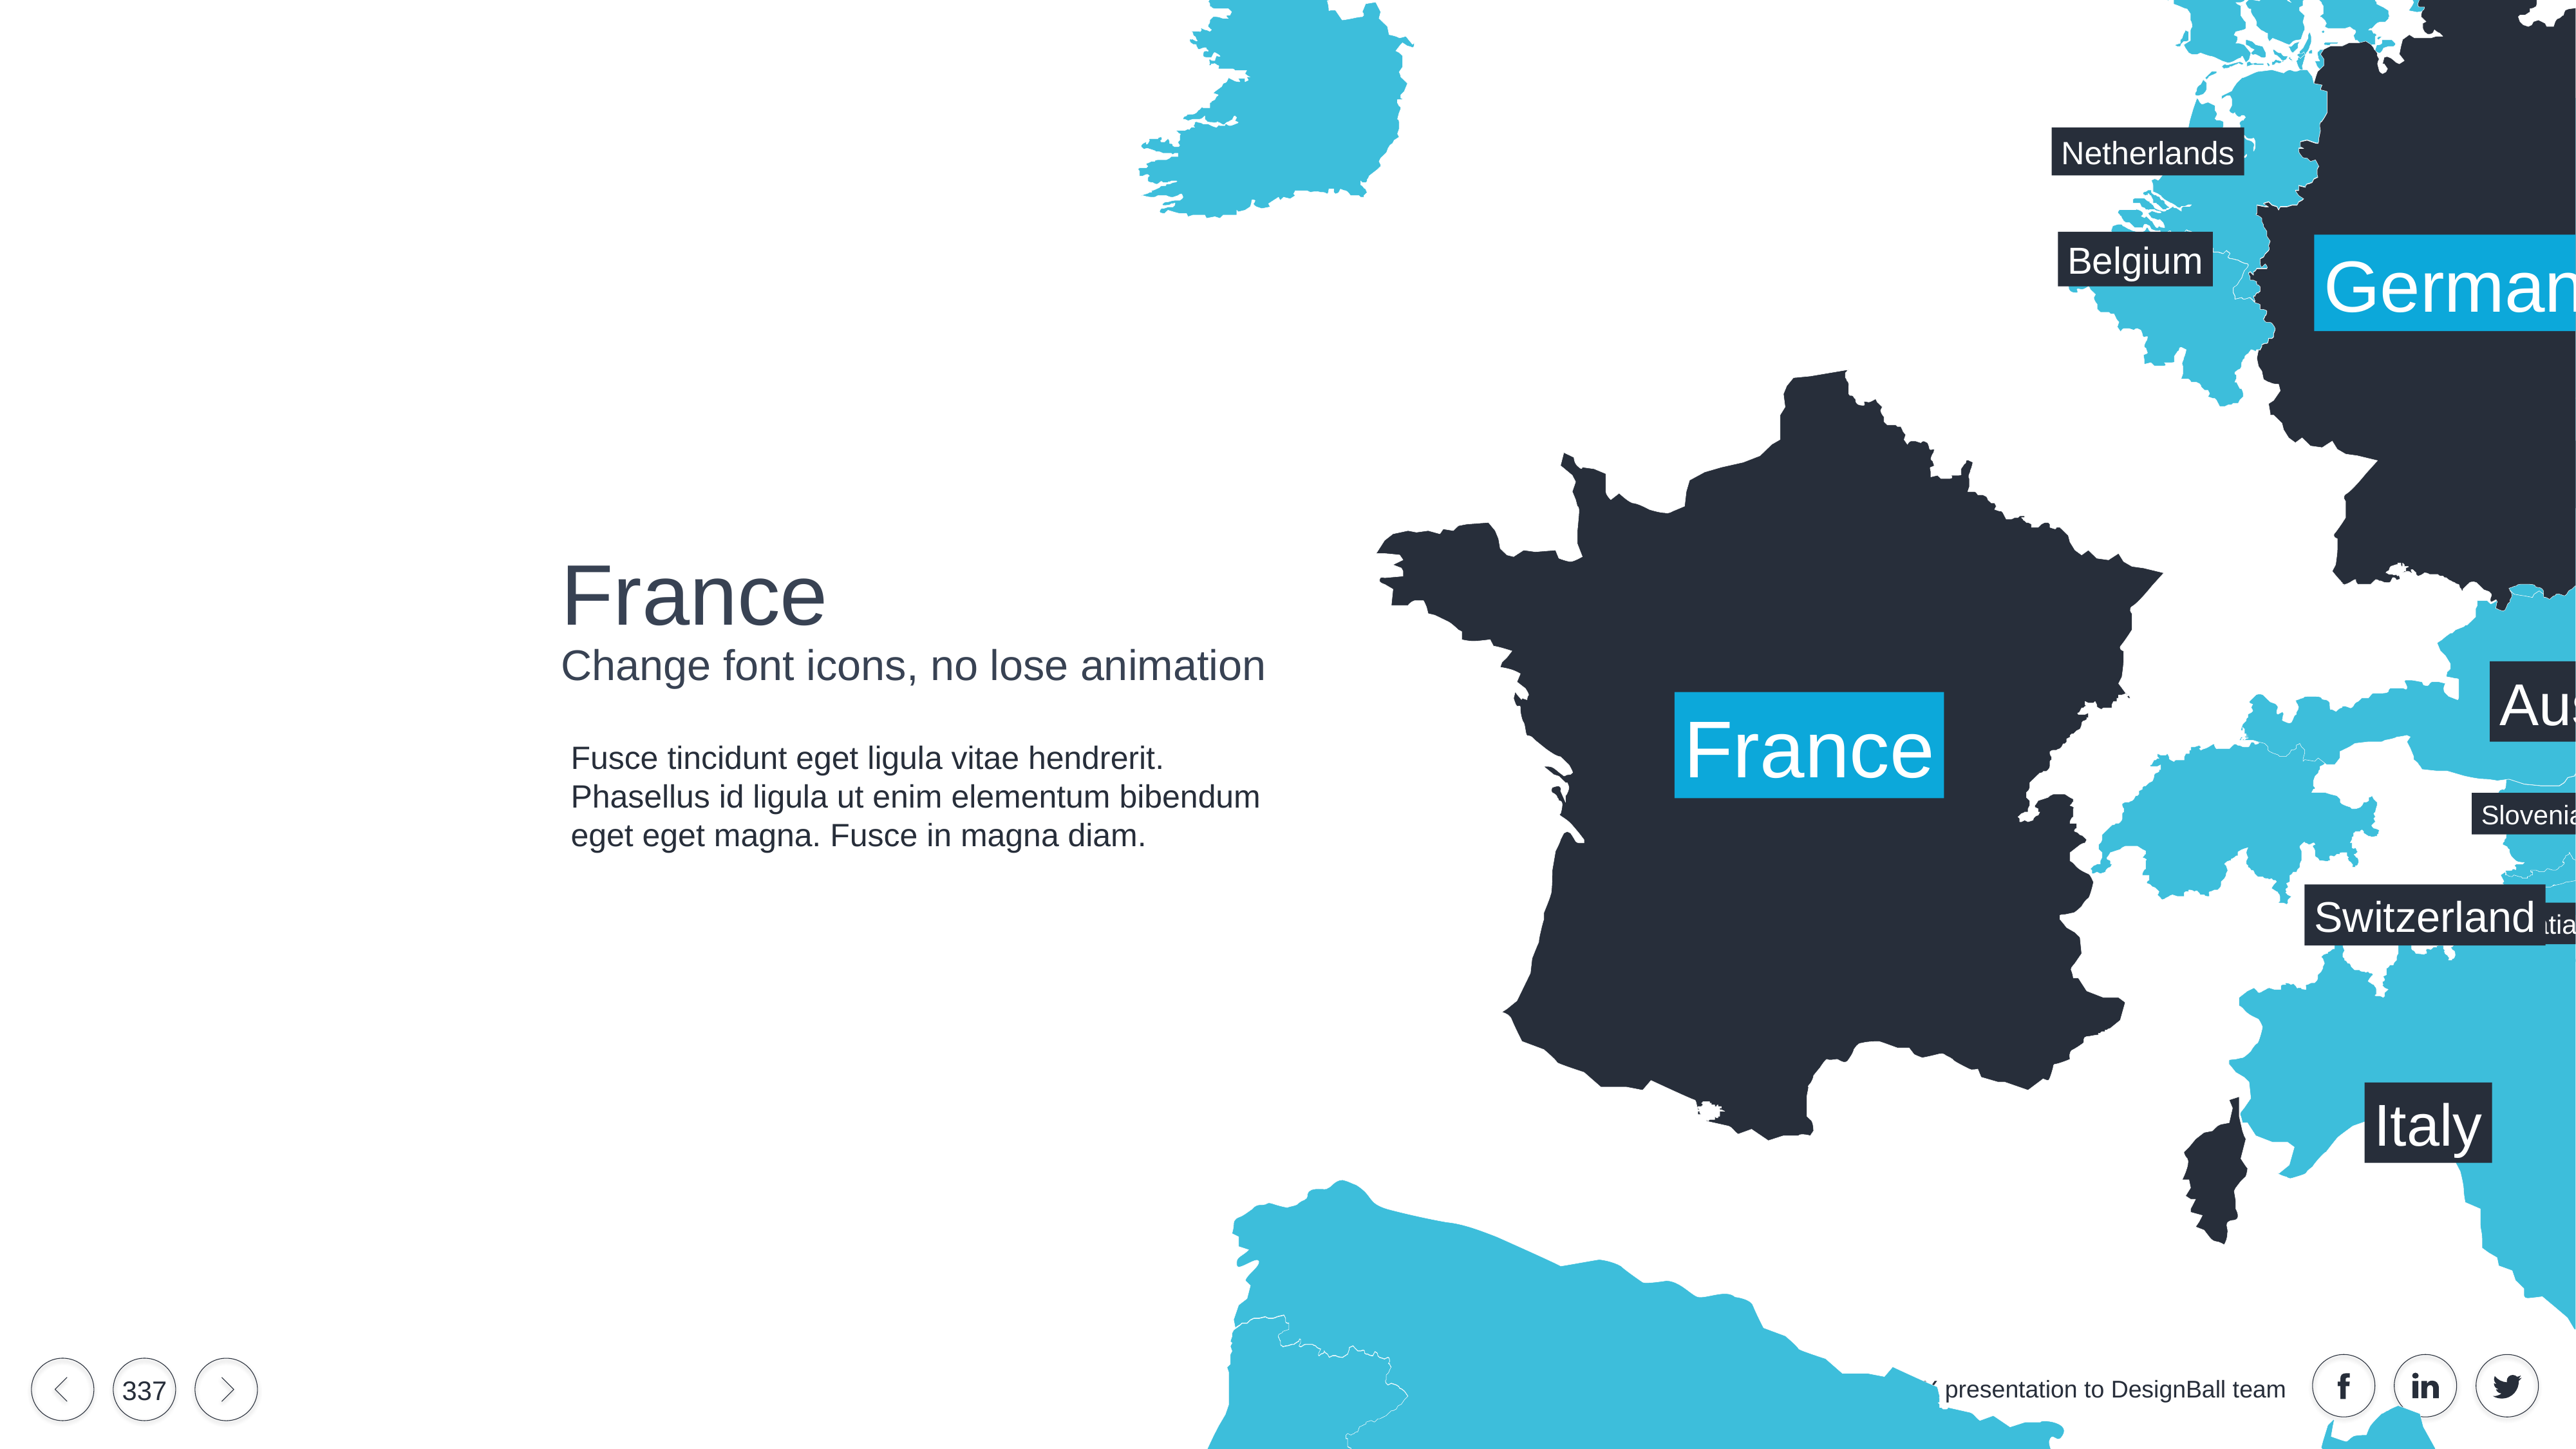

Europe
Change font icons, no lose animation

Sweden

Russia
Finland
Iceland
Aliquam et ante nunc fusce tincidunt eget ligula vitae hendrerit. Phasellus id ligula ut enim elementum bibendum eget eget magna. Fusce in magna diam. Cras dictum suscipit mauris, convallis vehicula ex dapibus id. Aliquam neque mauris, faucibus eget vulputate a, viverra et diam.
Norway

Estonia
Ireland
United Kingdom

Latvia

Lithuania

Kazakhstan

Belarus
Netherlands
Poland

Belgium
Germany
Ukraine

Czechia

Slovakia
Moldova
France
Change font icons, no lose animation

Austria

Hungary

France
Romania
Georgia

Fusce tincidunt eget ligula vitae hendrerit. Phasellus id ligula ut enim elementum bibendum eget eget magna. Fusce in magna diam.

Slovenia
Azerbaijan

Armenia

Switzerland
Croatia
Serbia
Bosnia
Bulgaria

Kosova
Montenegro

Italy
Turkey
Macedonia

Albania
Greece

Portugal
Spain